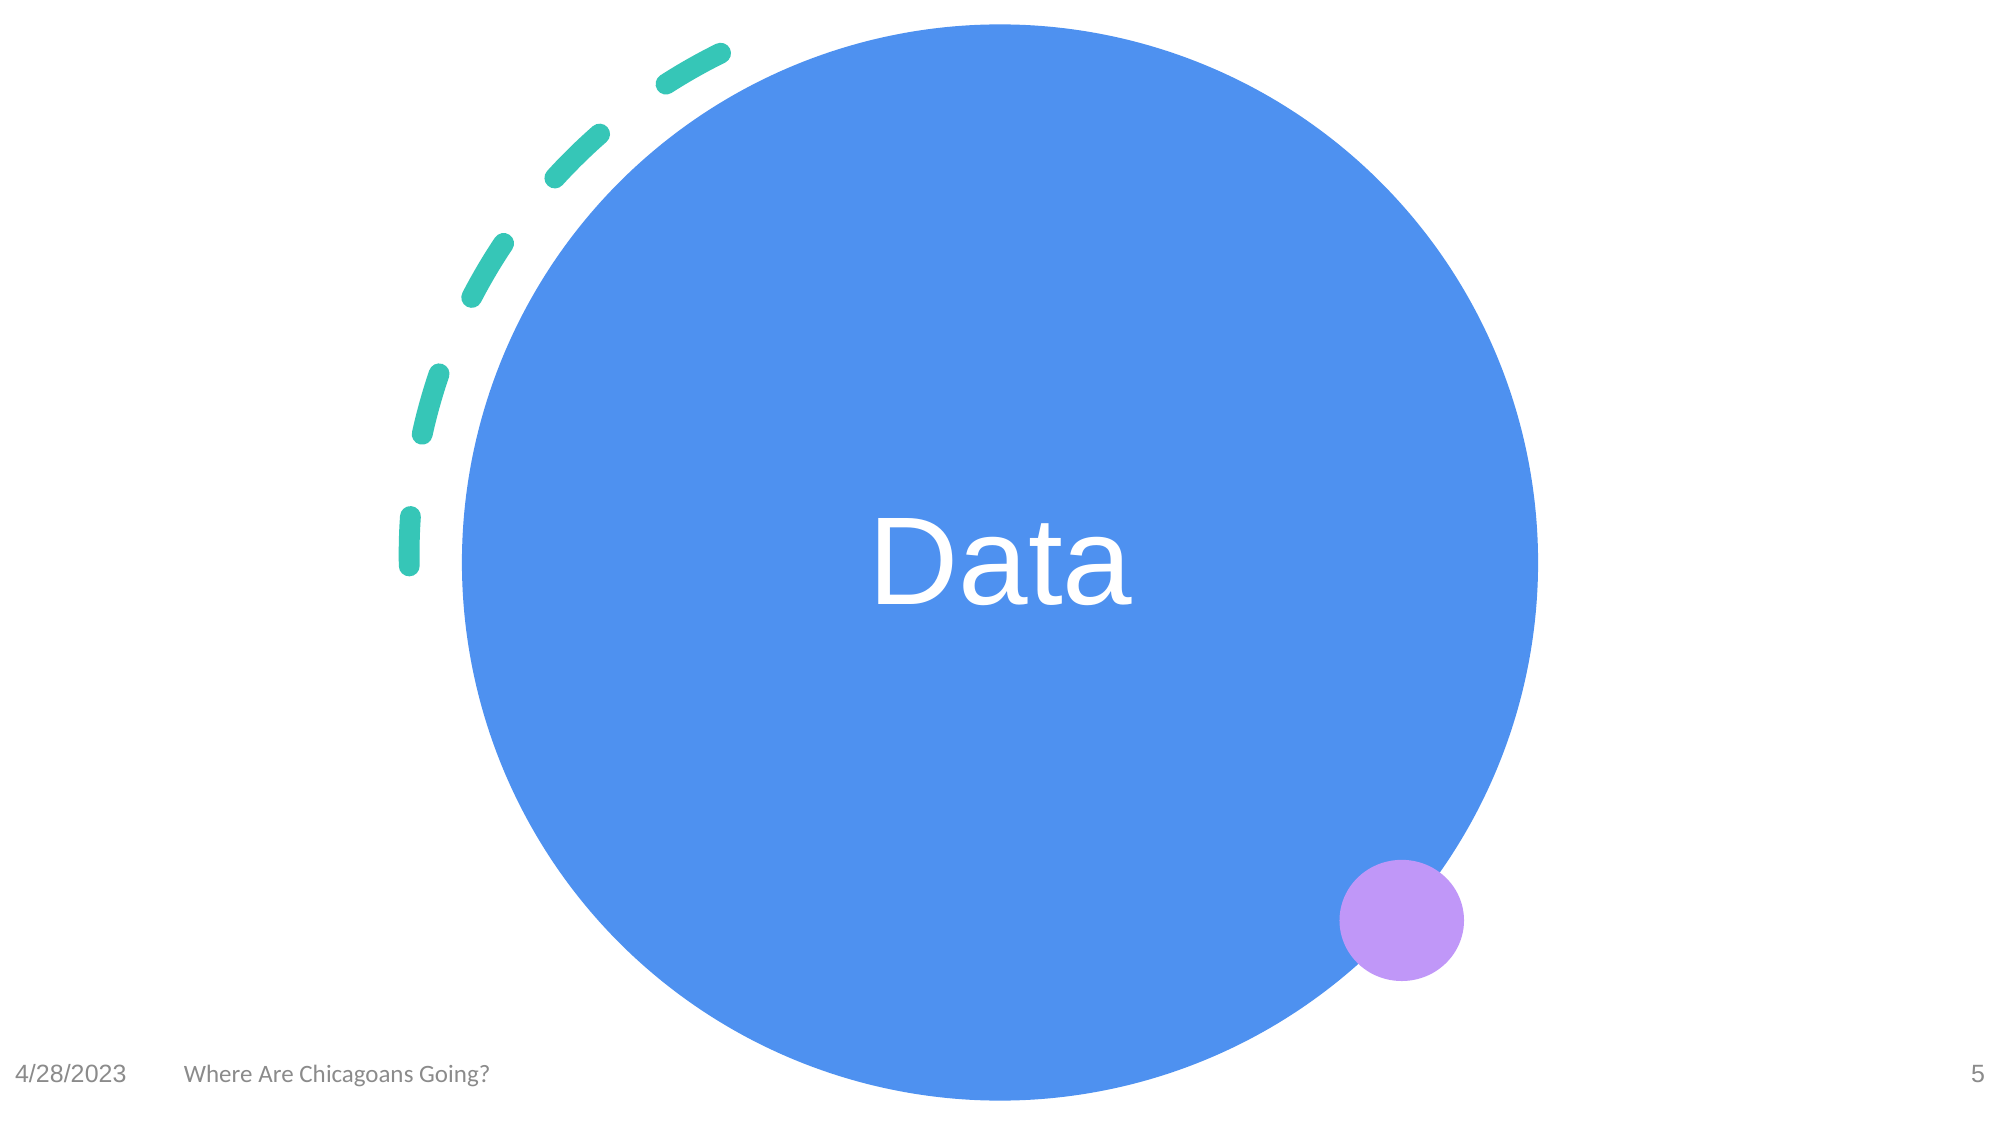

# Data
4/28/2023
Where Are Chicagoans Going?
5